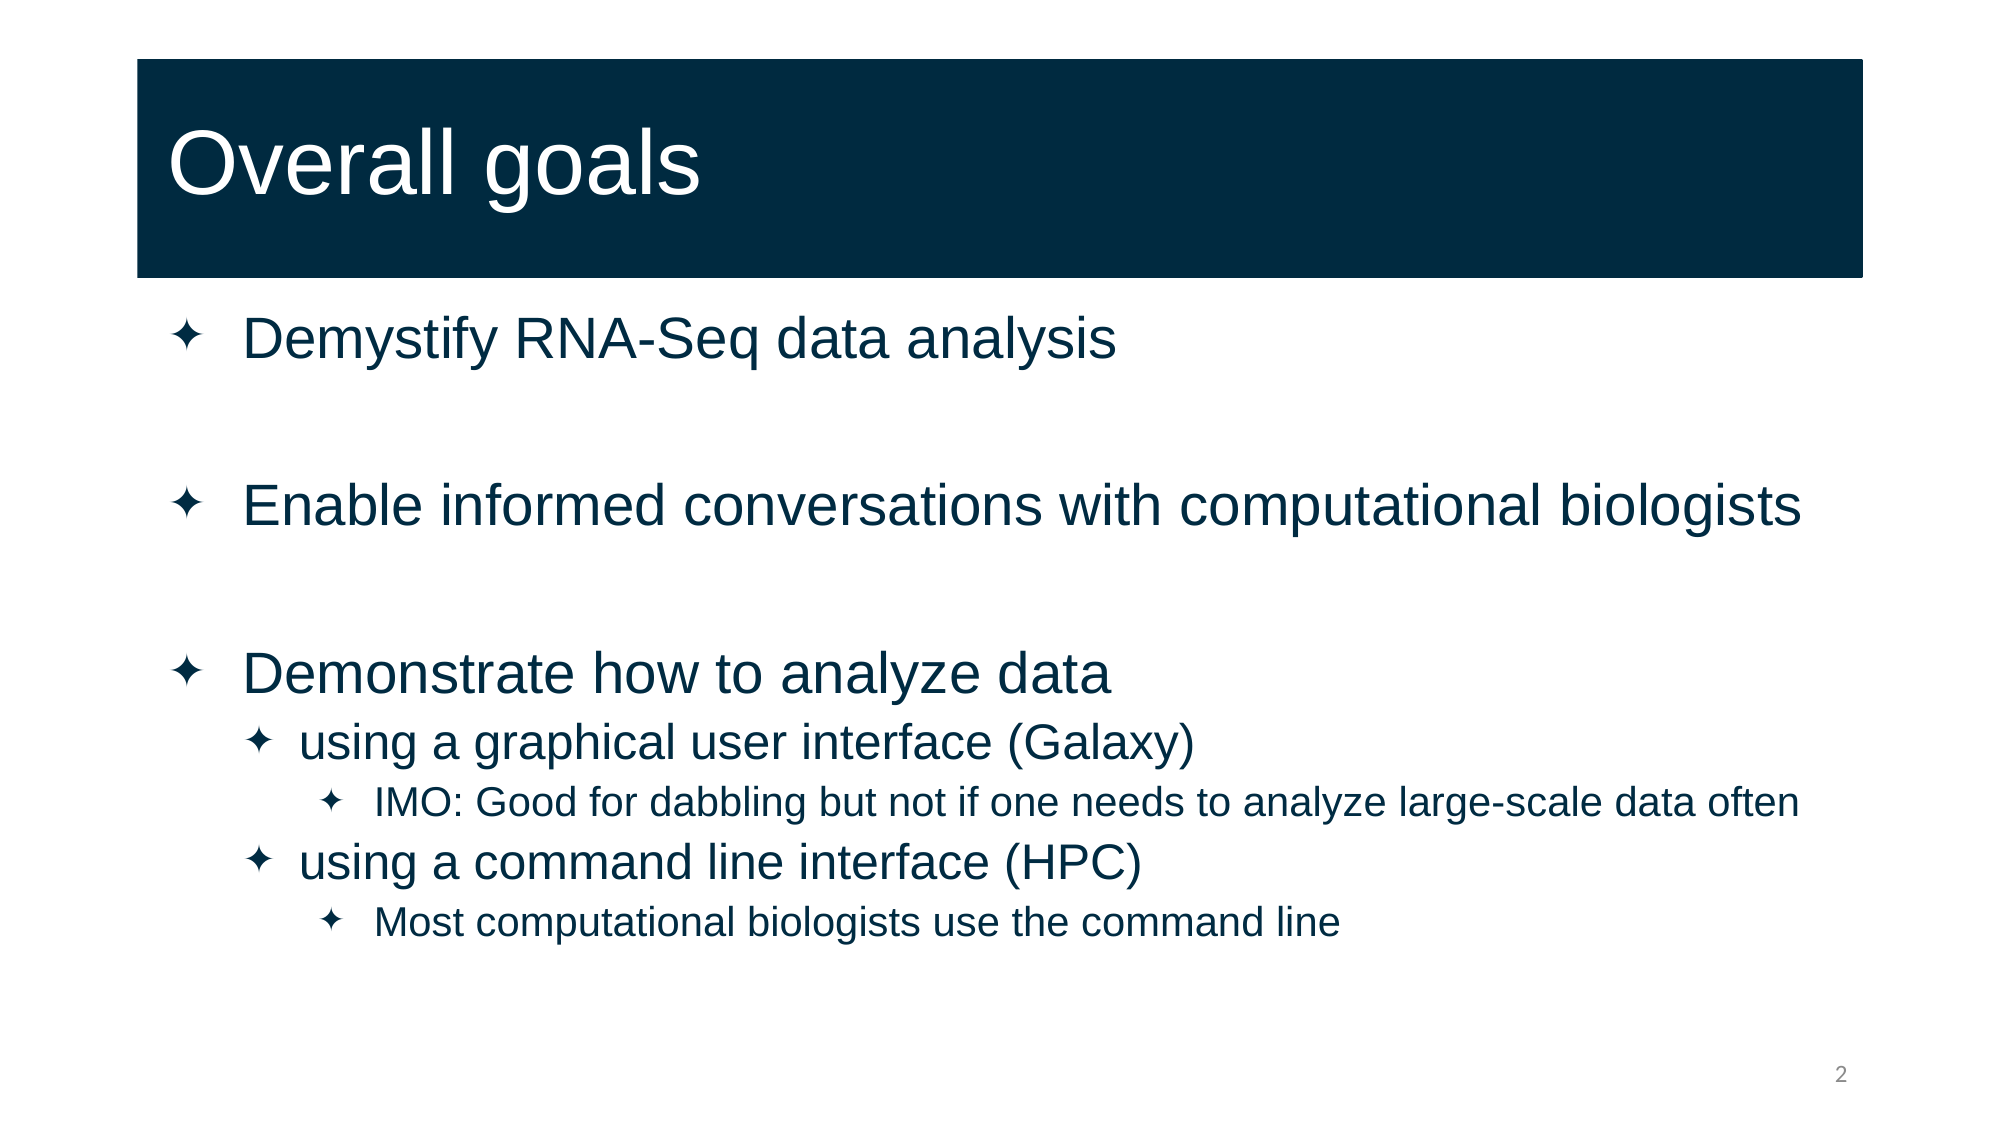

# Overall goals
Demystify RNA-Seq data analysis

Enable informed conversations with computational biologists

Demonstrate how to analyze data
using a graphical user interface (Galaxy)
IMO: Good for dabbling but not if one needs to analyze large-scale data often
using a command line interface (HPC)
Most computational biologists use the command line

2